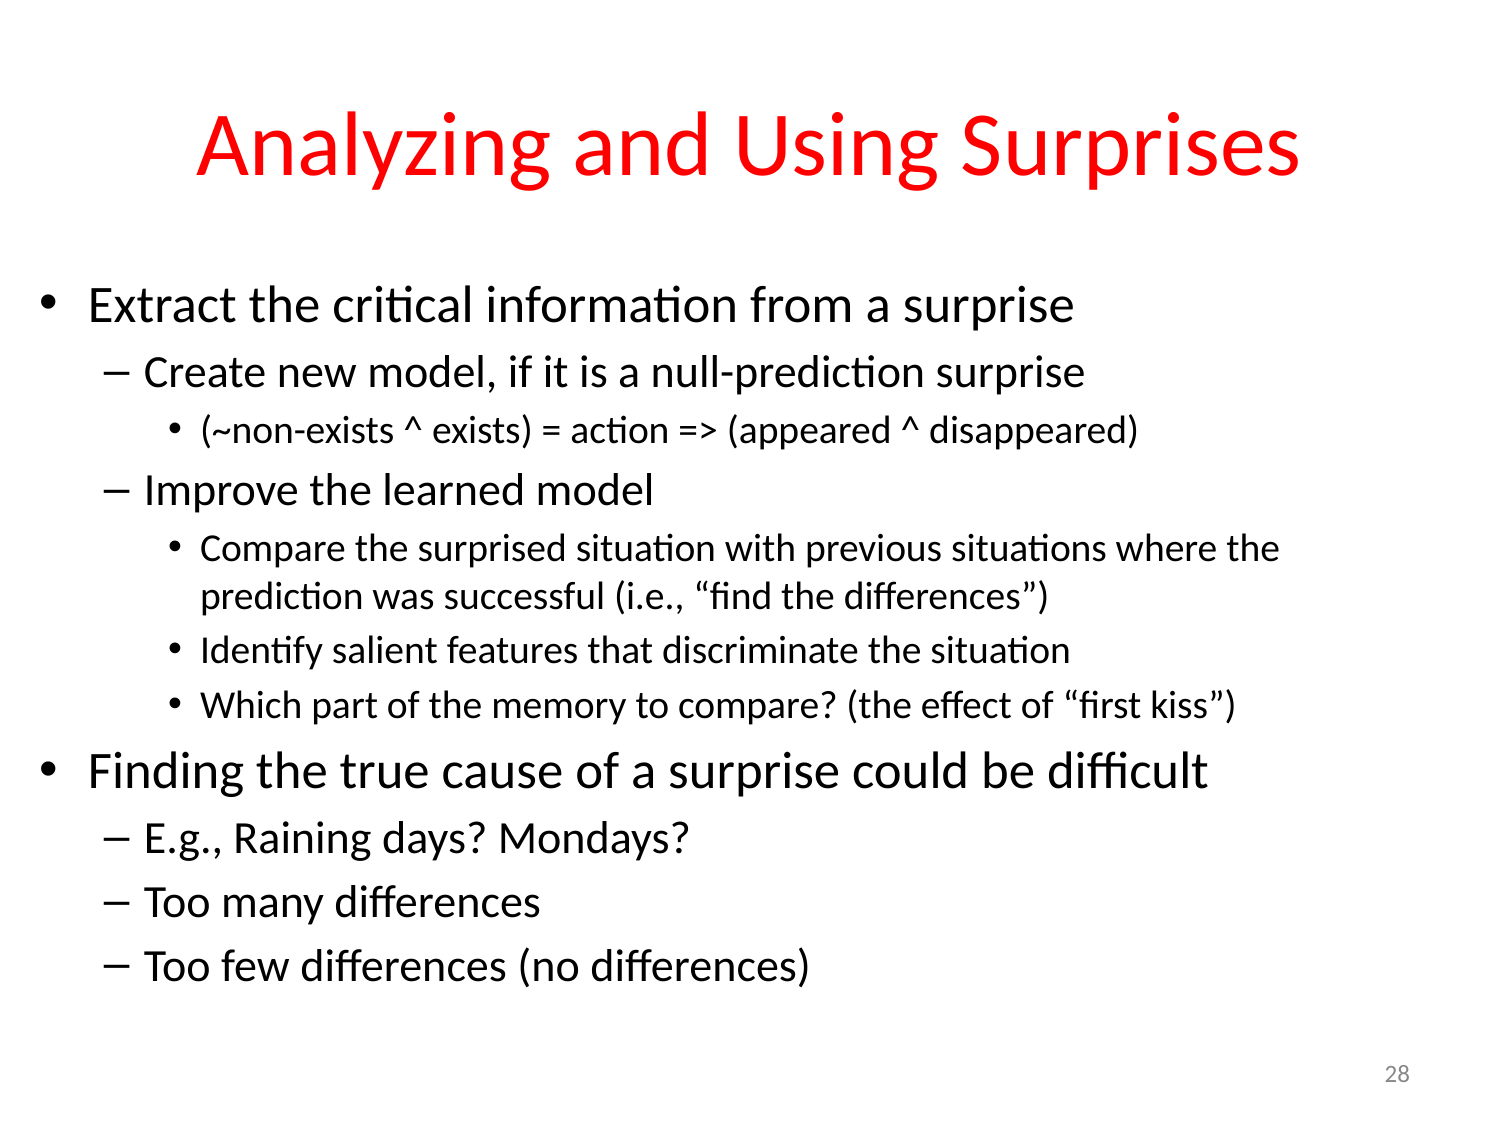

# Analyzing and Using Surprises
Extract the critical information from a surprise
Create new model, if it is a null-prediction surprise
(~non-exists ^ exists) = action => (appeared ^ disappeared)
Improve the learned model
Compare the surprised situation with previous situations where the prediction was successful (i.e., “find the differences”)
Identify salient features that discriminate the situation
Which part of the memory to compare? (the effect of “first kiss”)
Finding the true cause of a surprise could be difficult
E.g., Raining days? Mondays?
Too many differences
Too few differences (no differences)

28